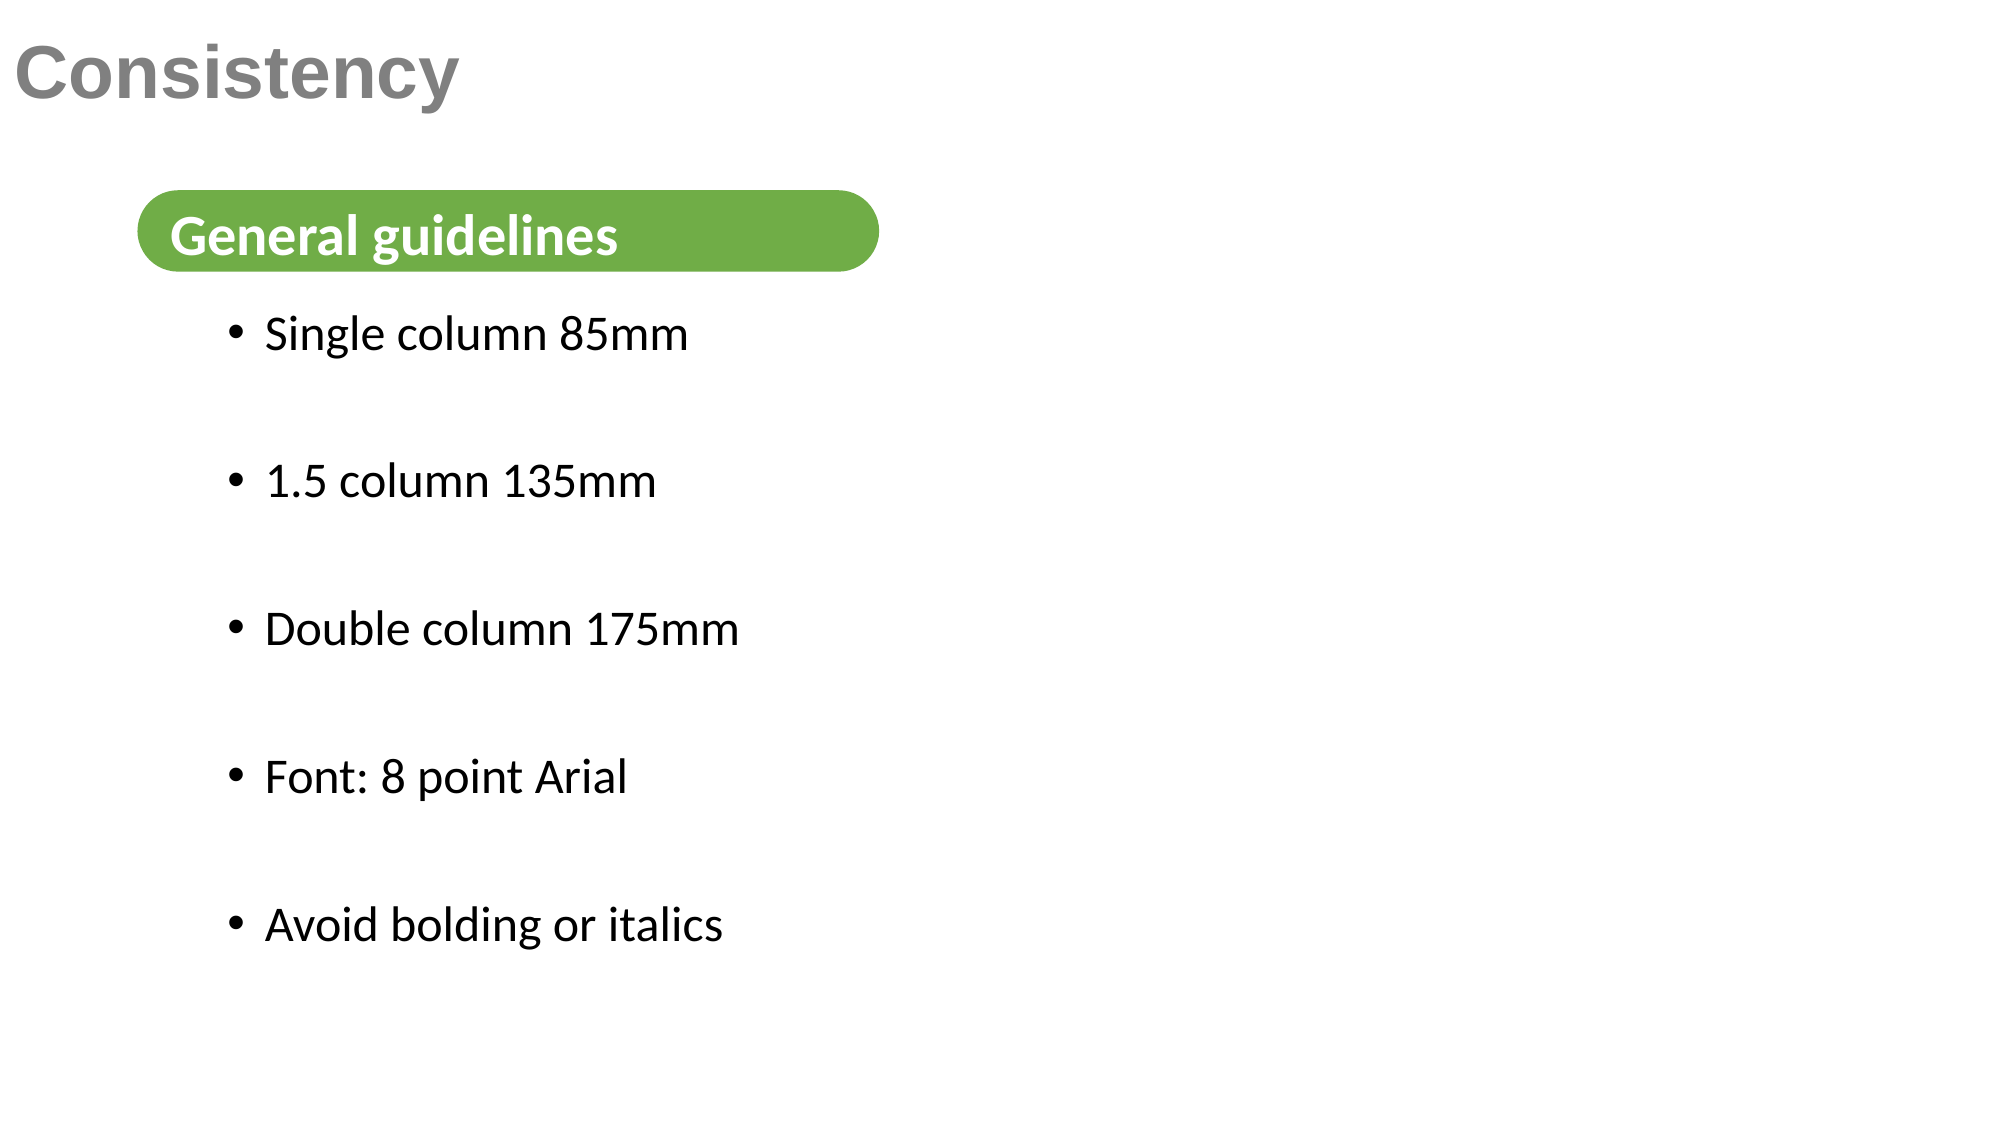

Consistency
General guidelines

Single column 85mm

1.5 column 135mm

Double column 175mm

Font: 8 point Arial

Avoid bolding or italics